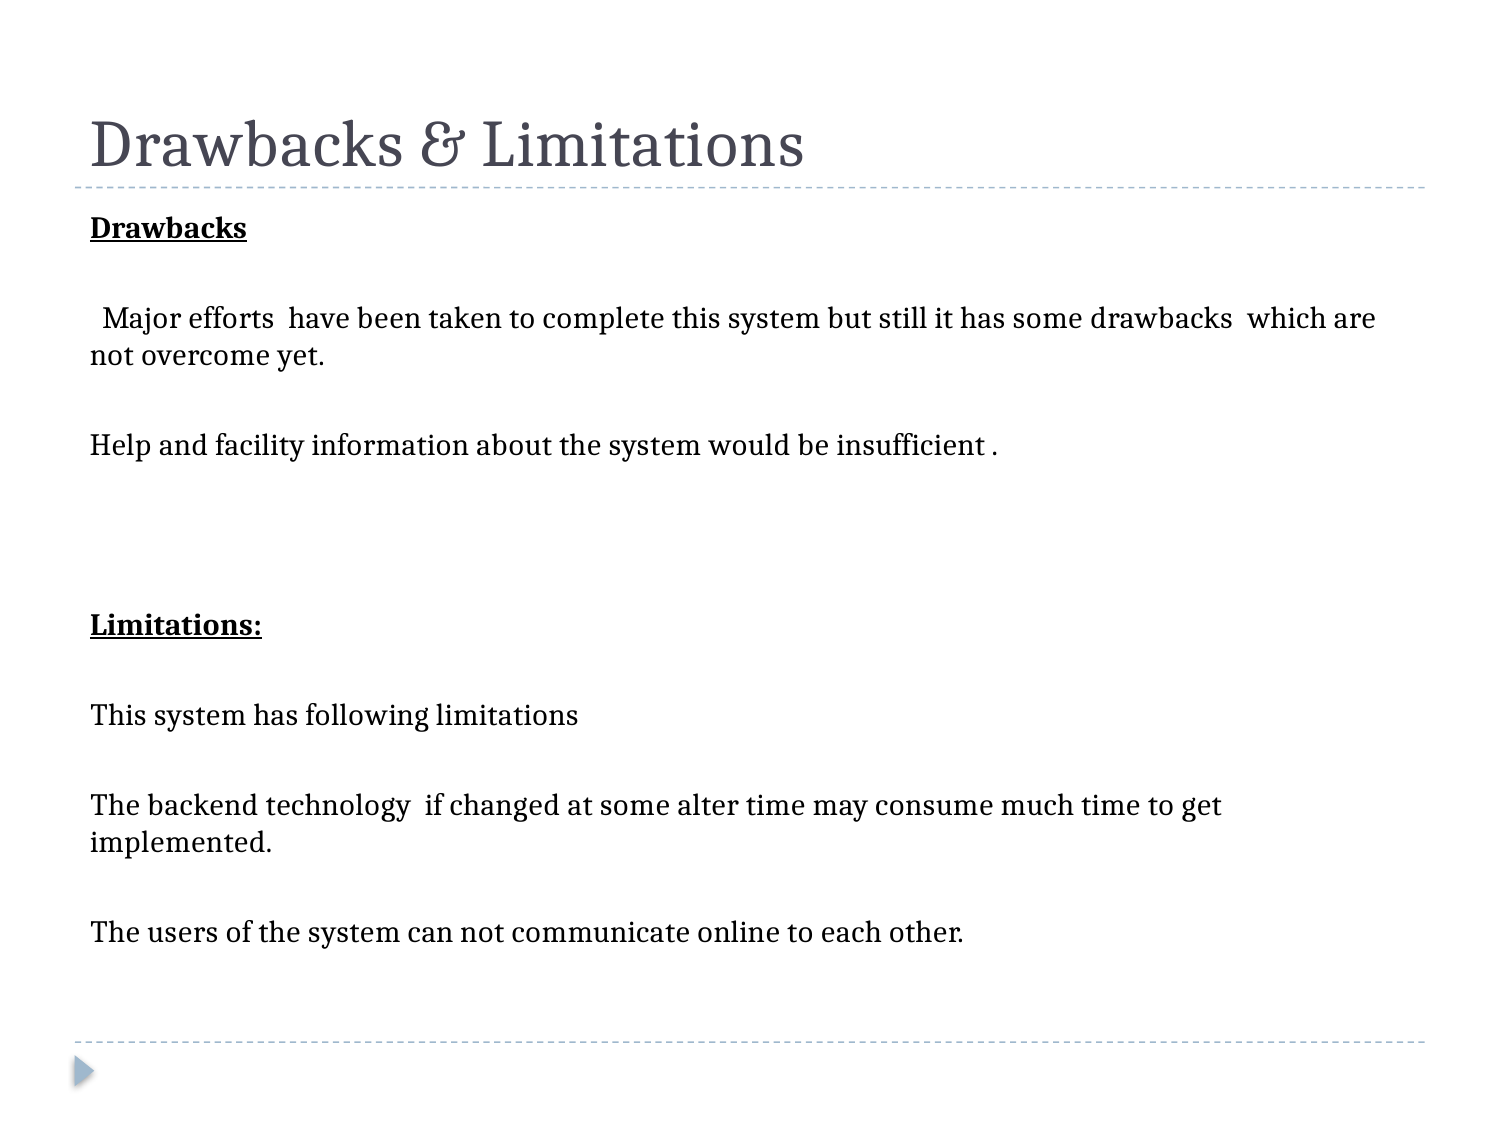

# Drawbacks & Limitations
Drawbacks

  Major efforts  have been taken to complete this system but still it has some drawbacks  which are not overcome yet.

Help and facility information about the system would be insufficient .

Limitations:

This system has following limitations

The backend technology  if changed at some alter time may consume much time to get implemented.

The users of the system can not communicate online to each other.